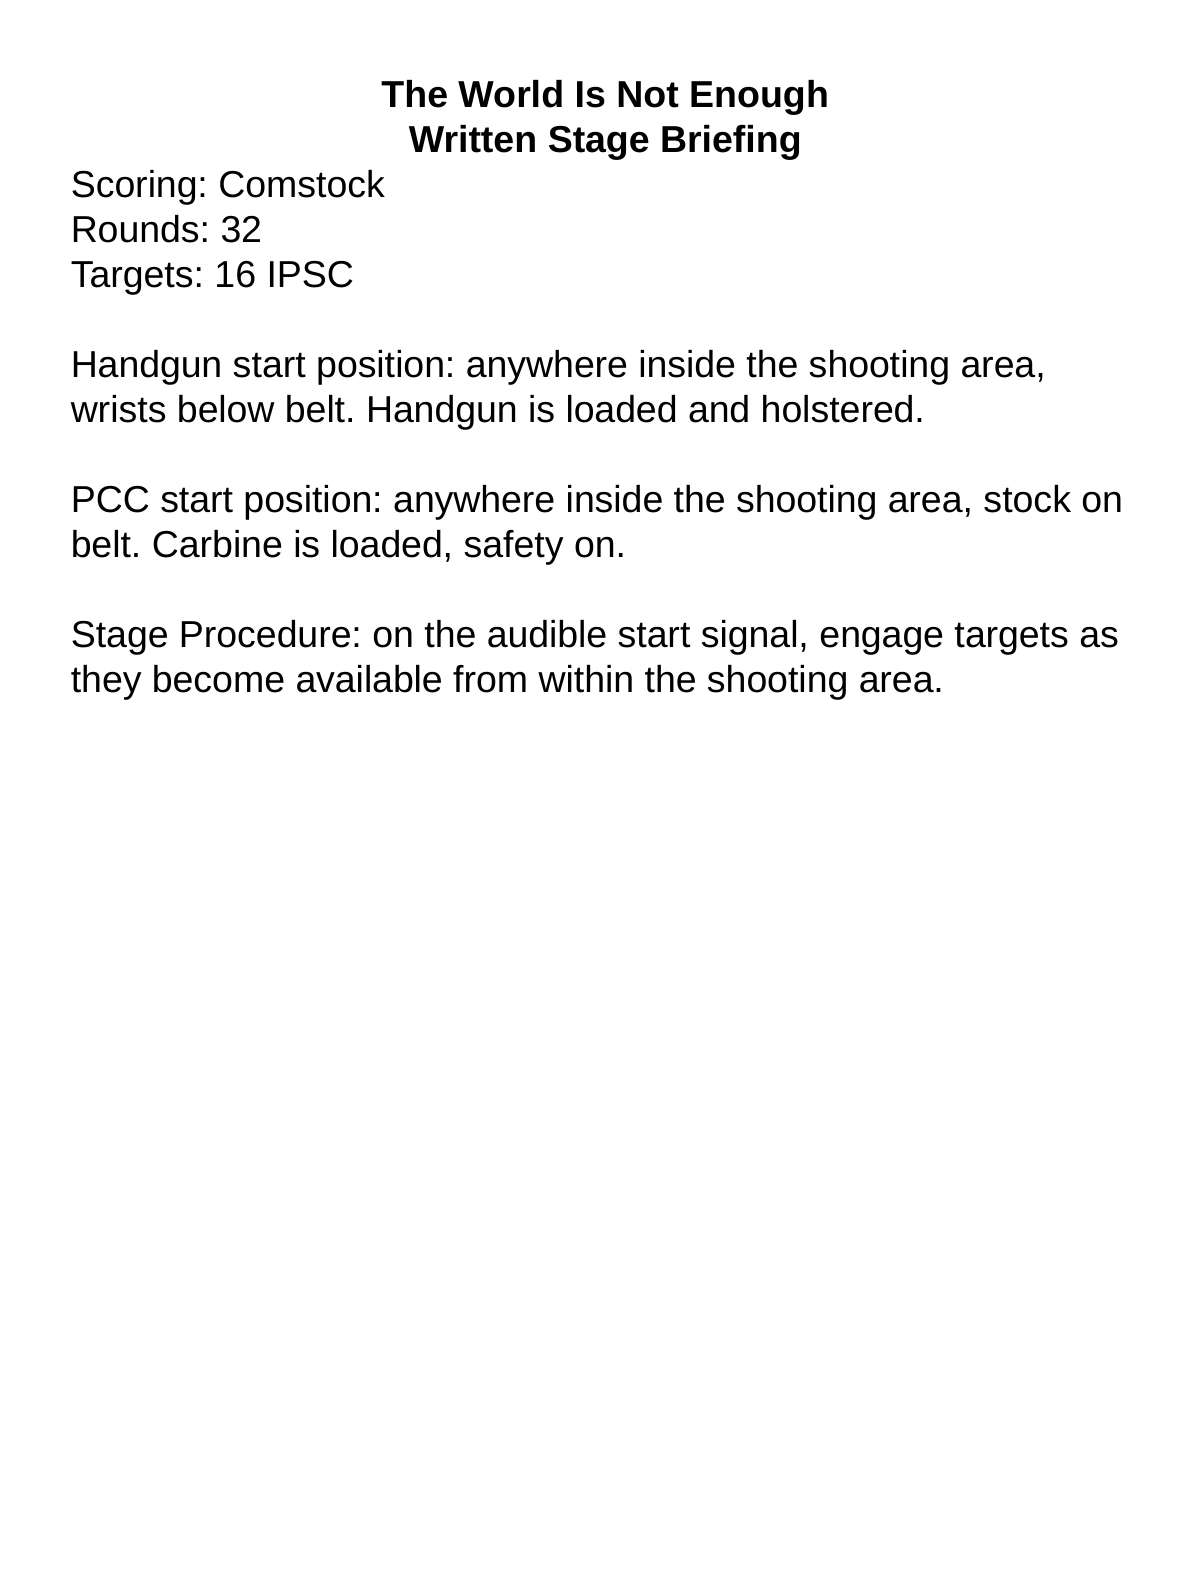

The World Is Not Enough
Written Stage Briefing
Scoring: Comstock
Rounds: 32
Targets: 16 IPSC

Handgun start position: anywhere inside the shooting area, wrists below belt. Handgun is loaded and holstered.

PCC start position: anywhere inside the shooting area, stock on belt. Carbine is loaded, safety on.

Stage Procedure: on the audible start signal, engage targets as they become available from within the shooting area.